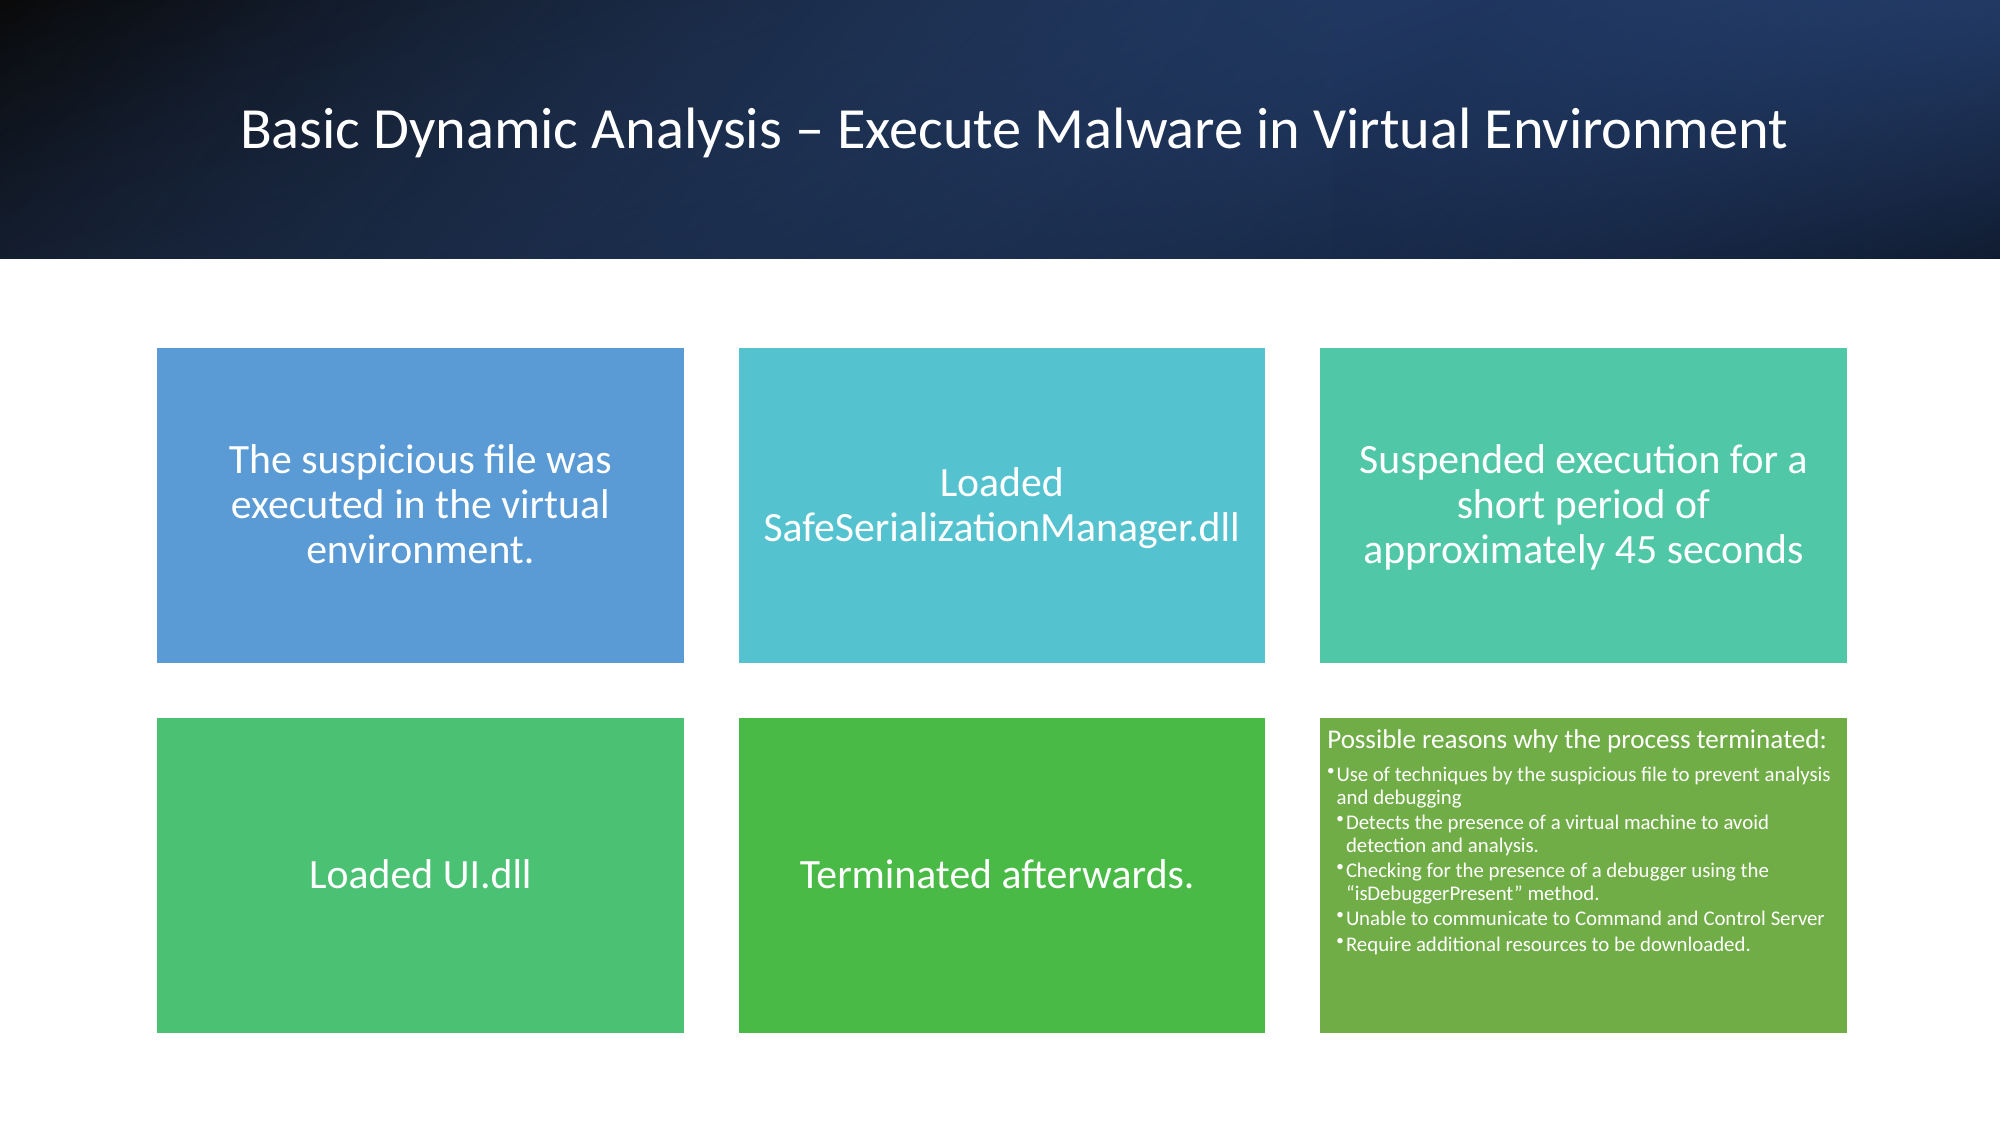

# Basic Dynamic Analysis – Execute Malware in Virtual Environment
The suspicious file was executed in the virtual environment.
Loaded SafeSerializationManager.dll
Suspended execution for a short period of approximately 45 seconds
Loaded UI.dll
Terminated afterwards.
Possible reasons why the process terminated:
Use of techniques by the suspicious file to prevent analysis and debugging
Detects the presence of a virtual machine to avoid detection and analysis.
Checking for the presence of a debugger using the “isDebuggerPresent” method.
Unable to communicate to Command and Control Server
Require additional resources to be downloaded.